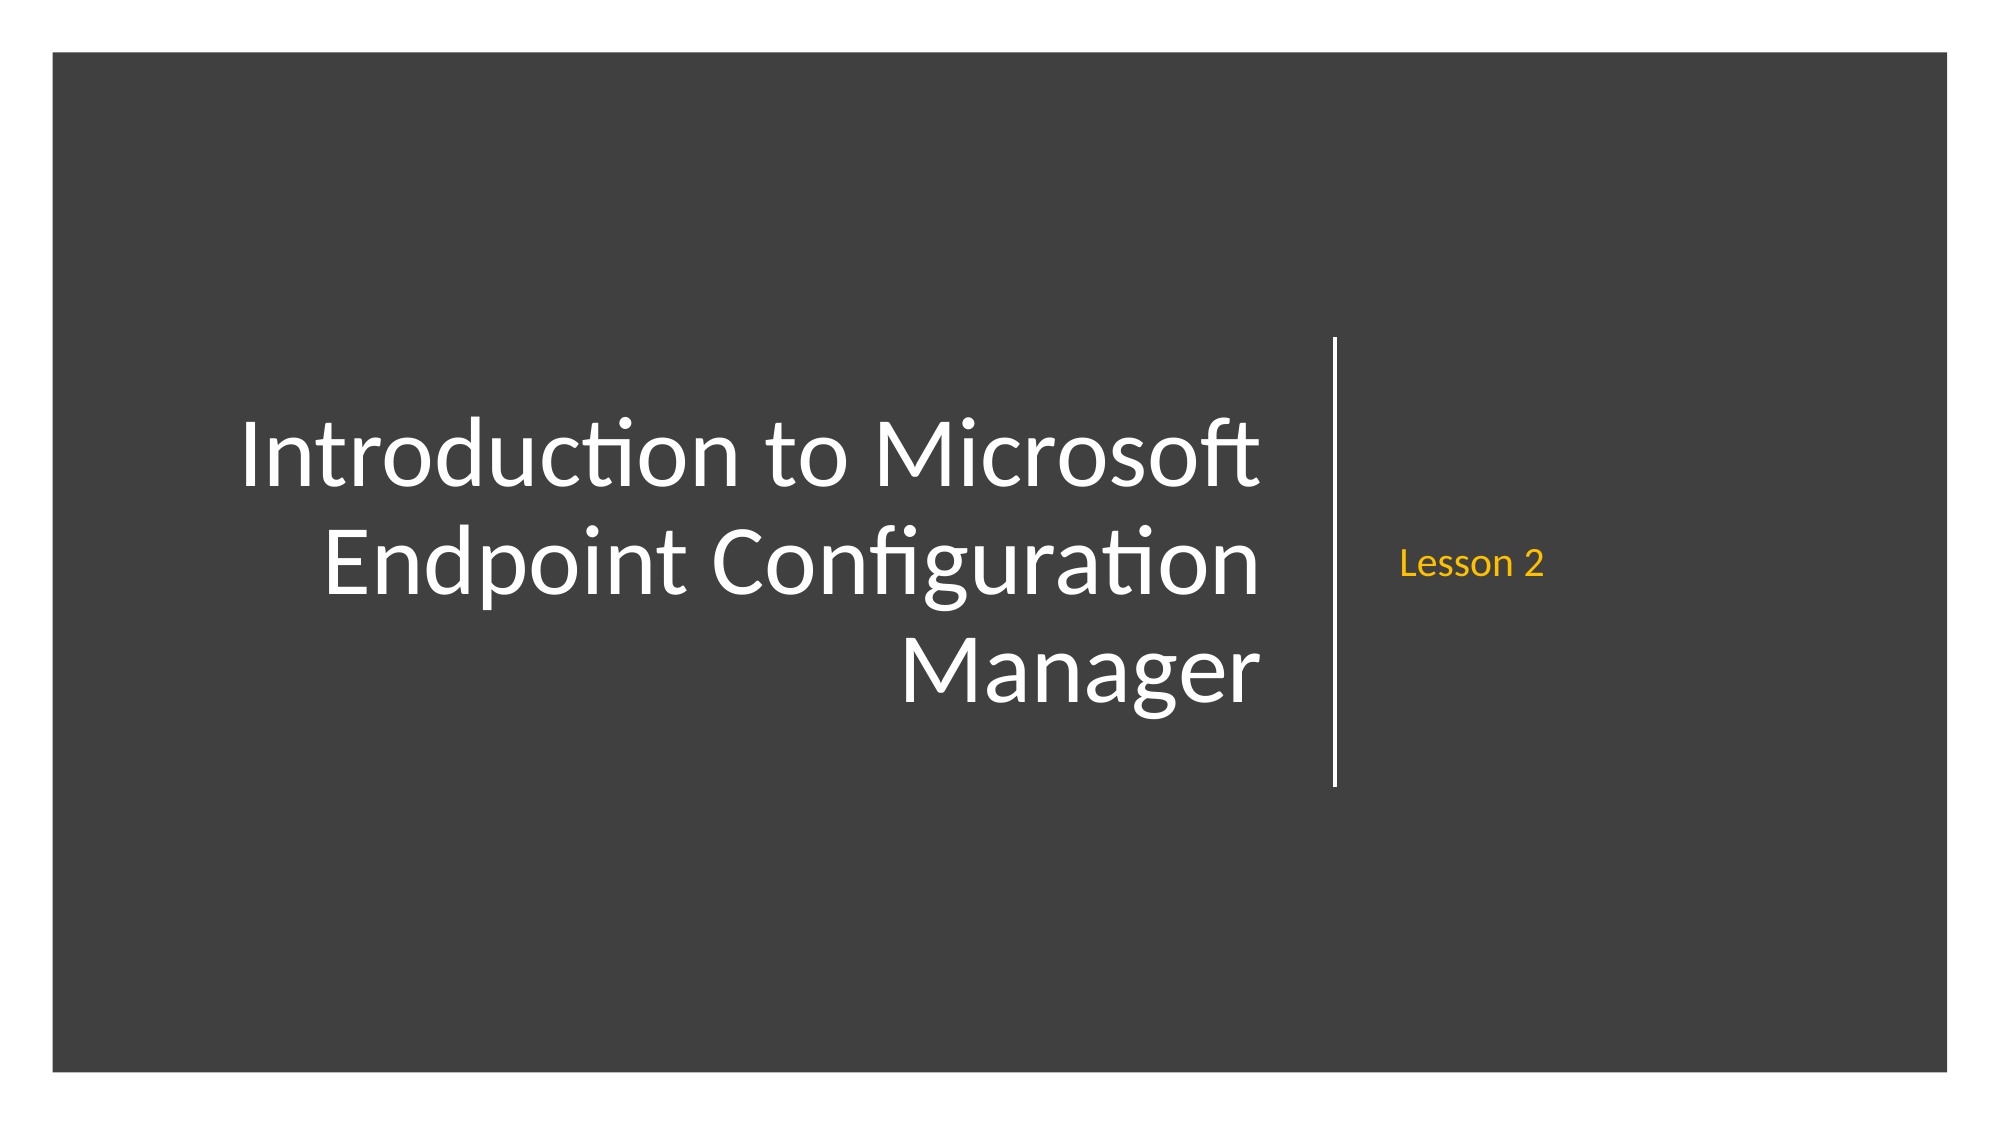

Lesson 2
# Introduction to Microsoft Endpoint Configuration Manager